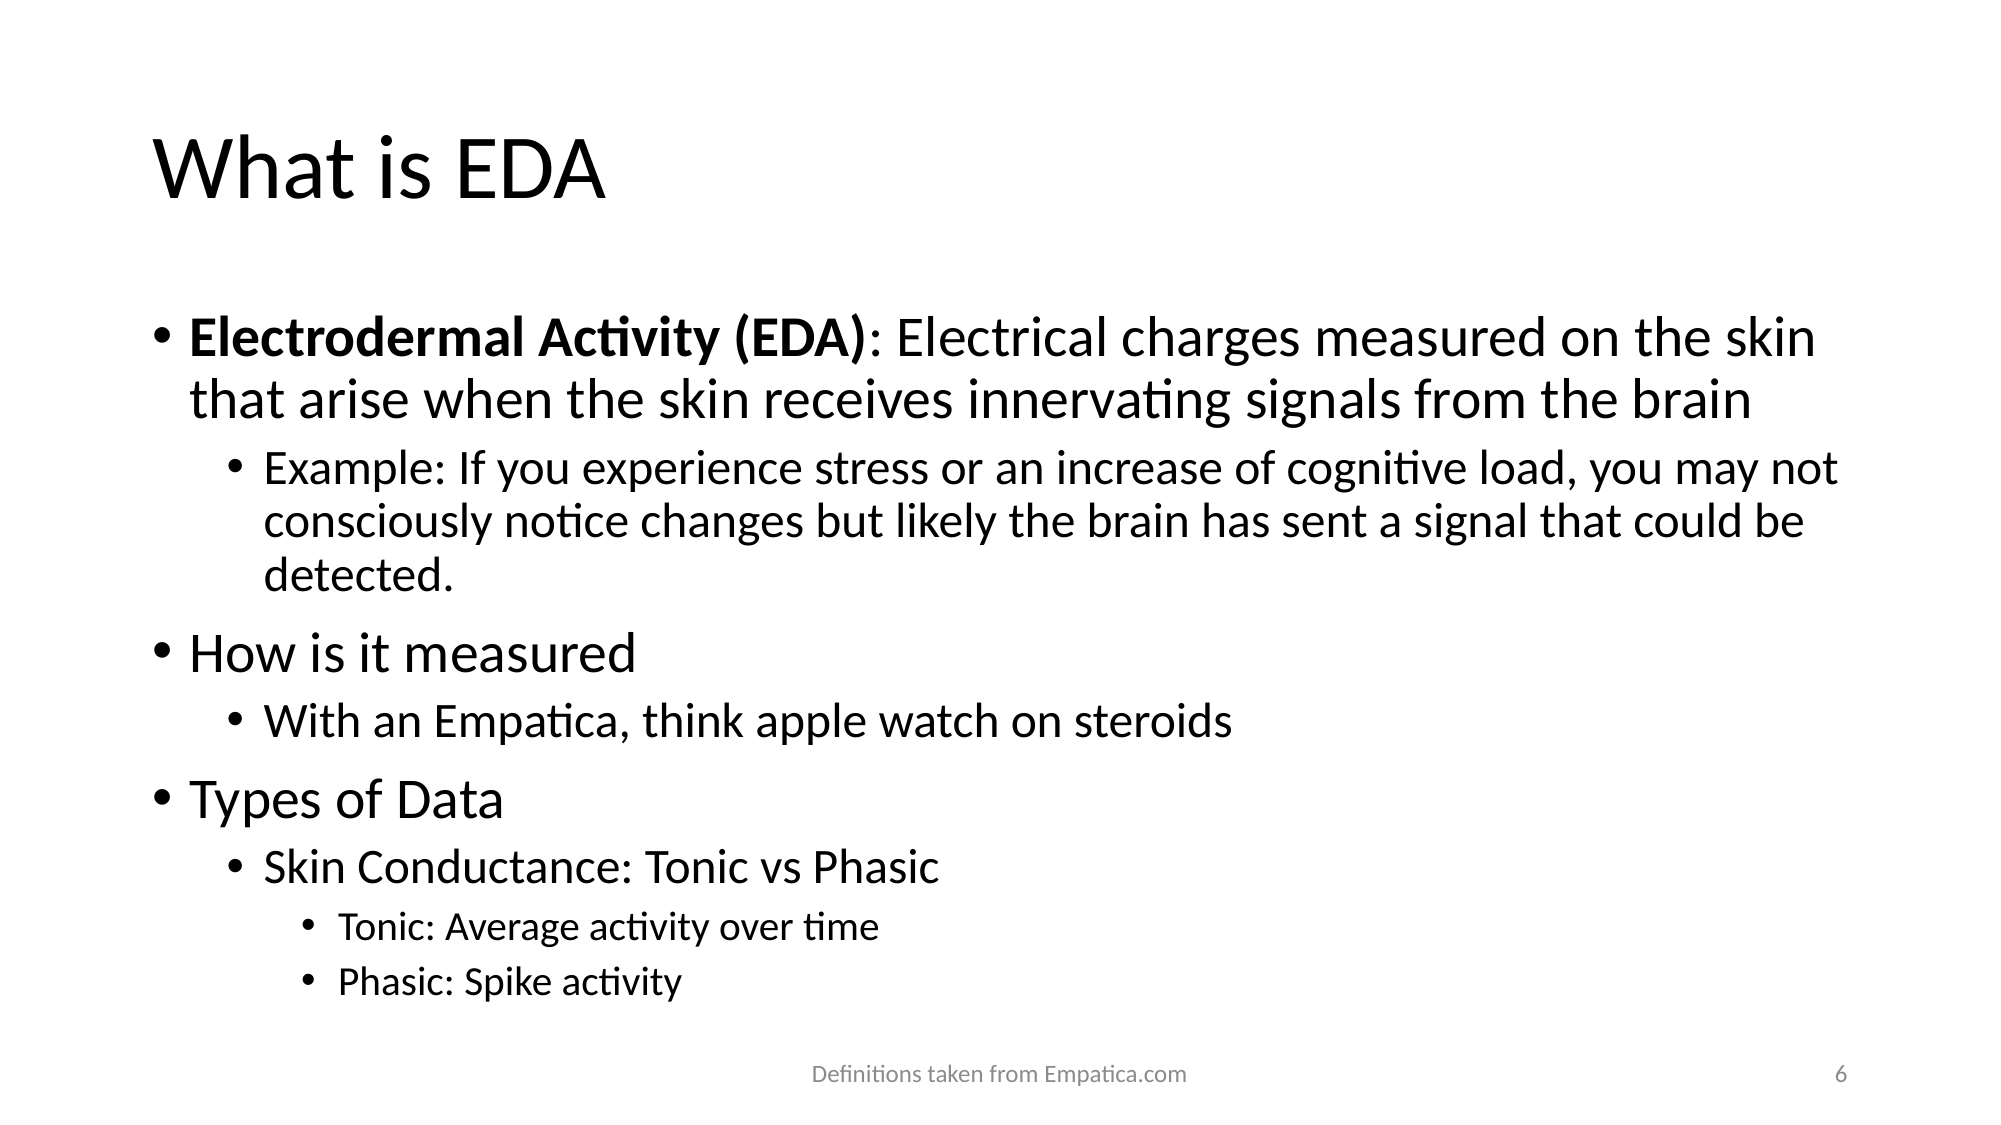

# What is EDA
Electrodermal Activity (EDA): Electrical charges measured on the skin that arise when the skin receives innervating signals from the brain
Example: If you experience stress or an increase of cognitive load, you may not consciously notice changes but likely the brain has sent a signal that could be detected.
How is it measured
With an Empatica, think apple watch on steroids
Types of Data
Skin Conductance: Tonic vs Phasic
Tonic: Average activity over time
Phasic: Spike activity
Definitions taken from Empatica.com
6